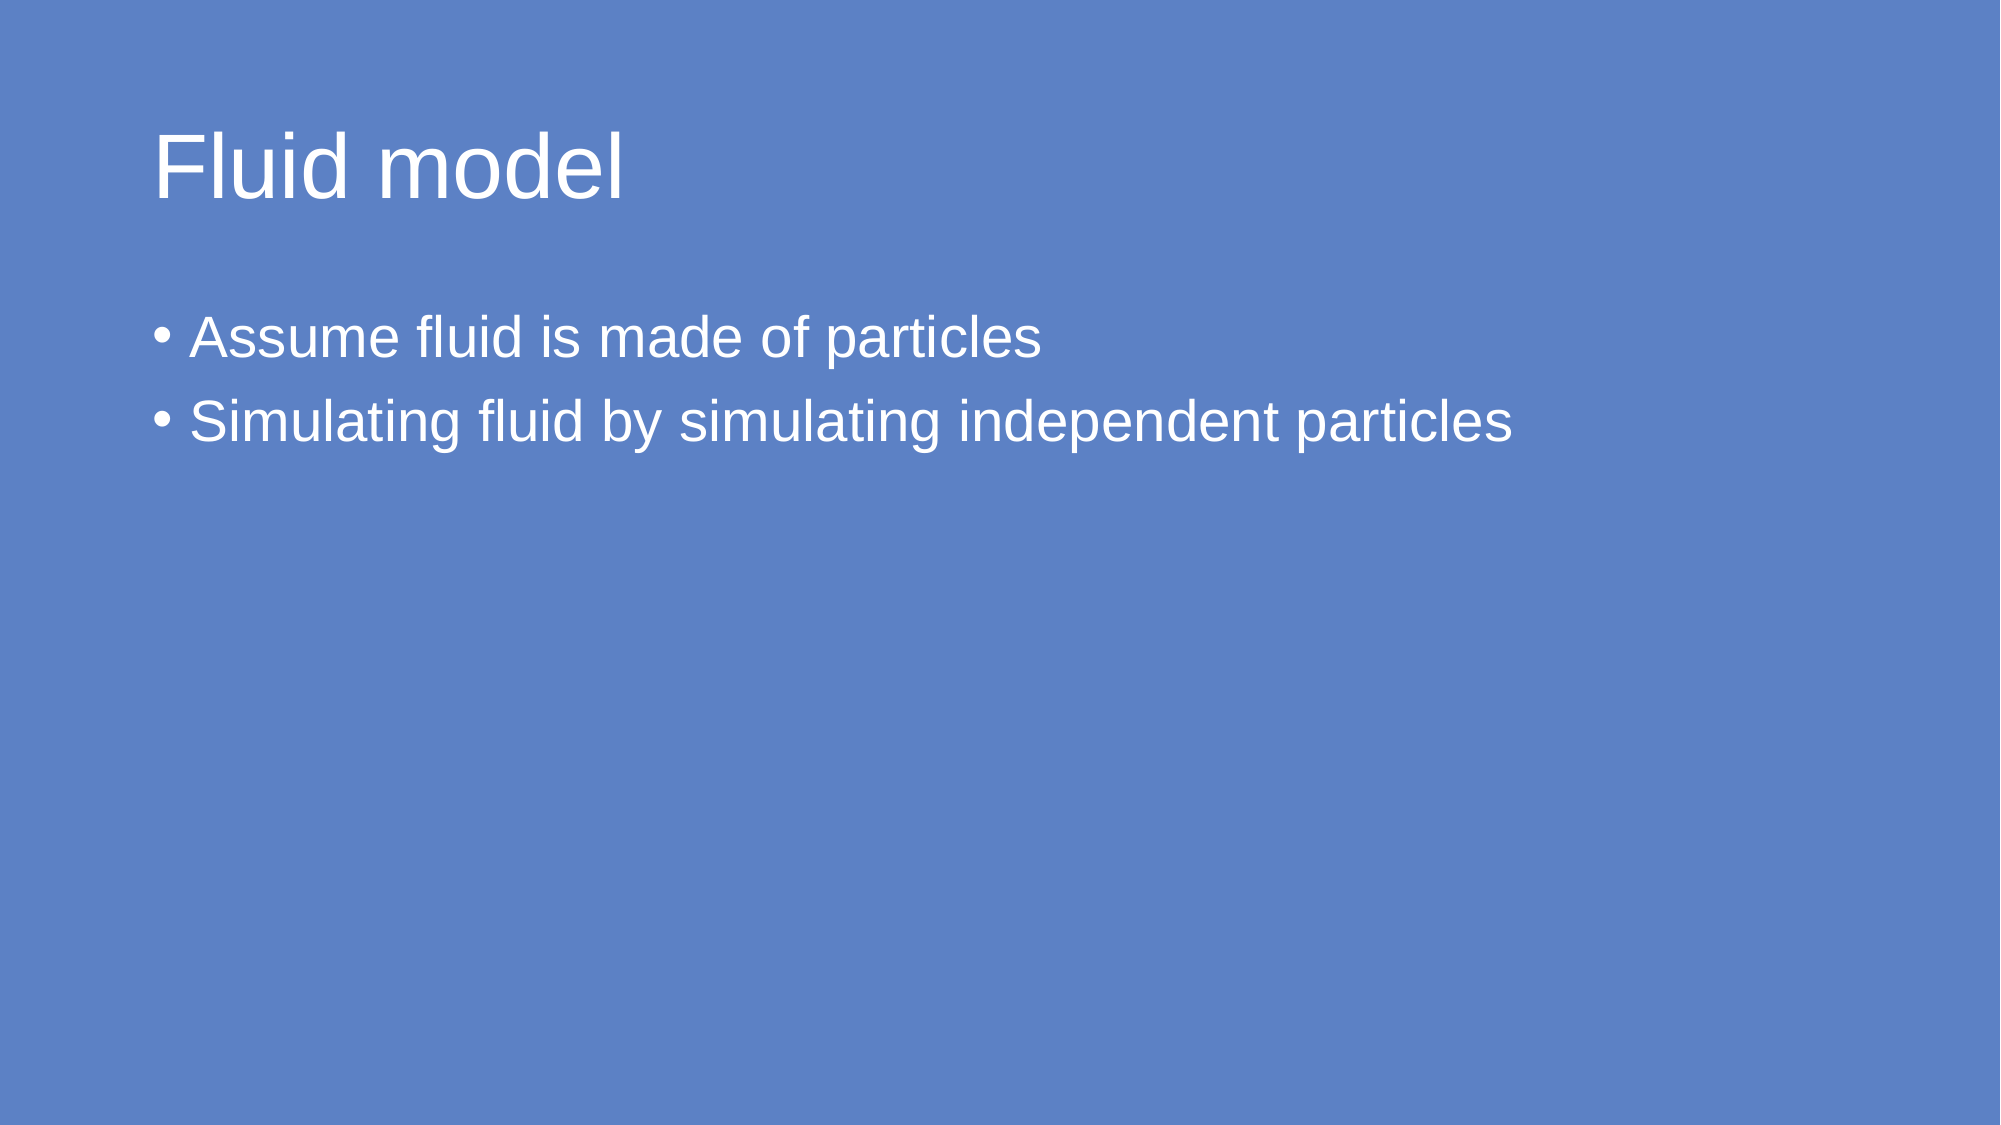

# Fluid model
Assume fluid is made of particles
Simulating fluid by simulating independent particles